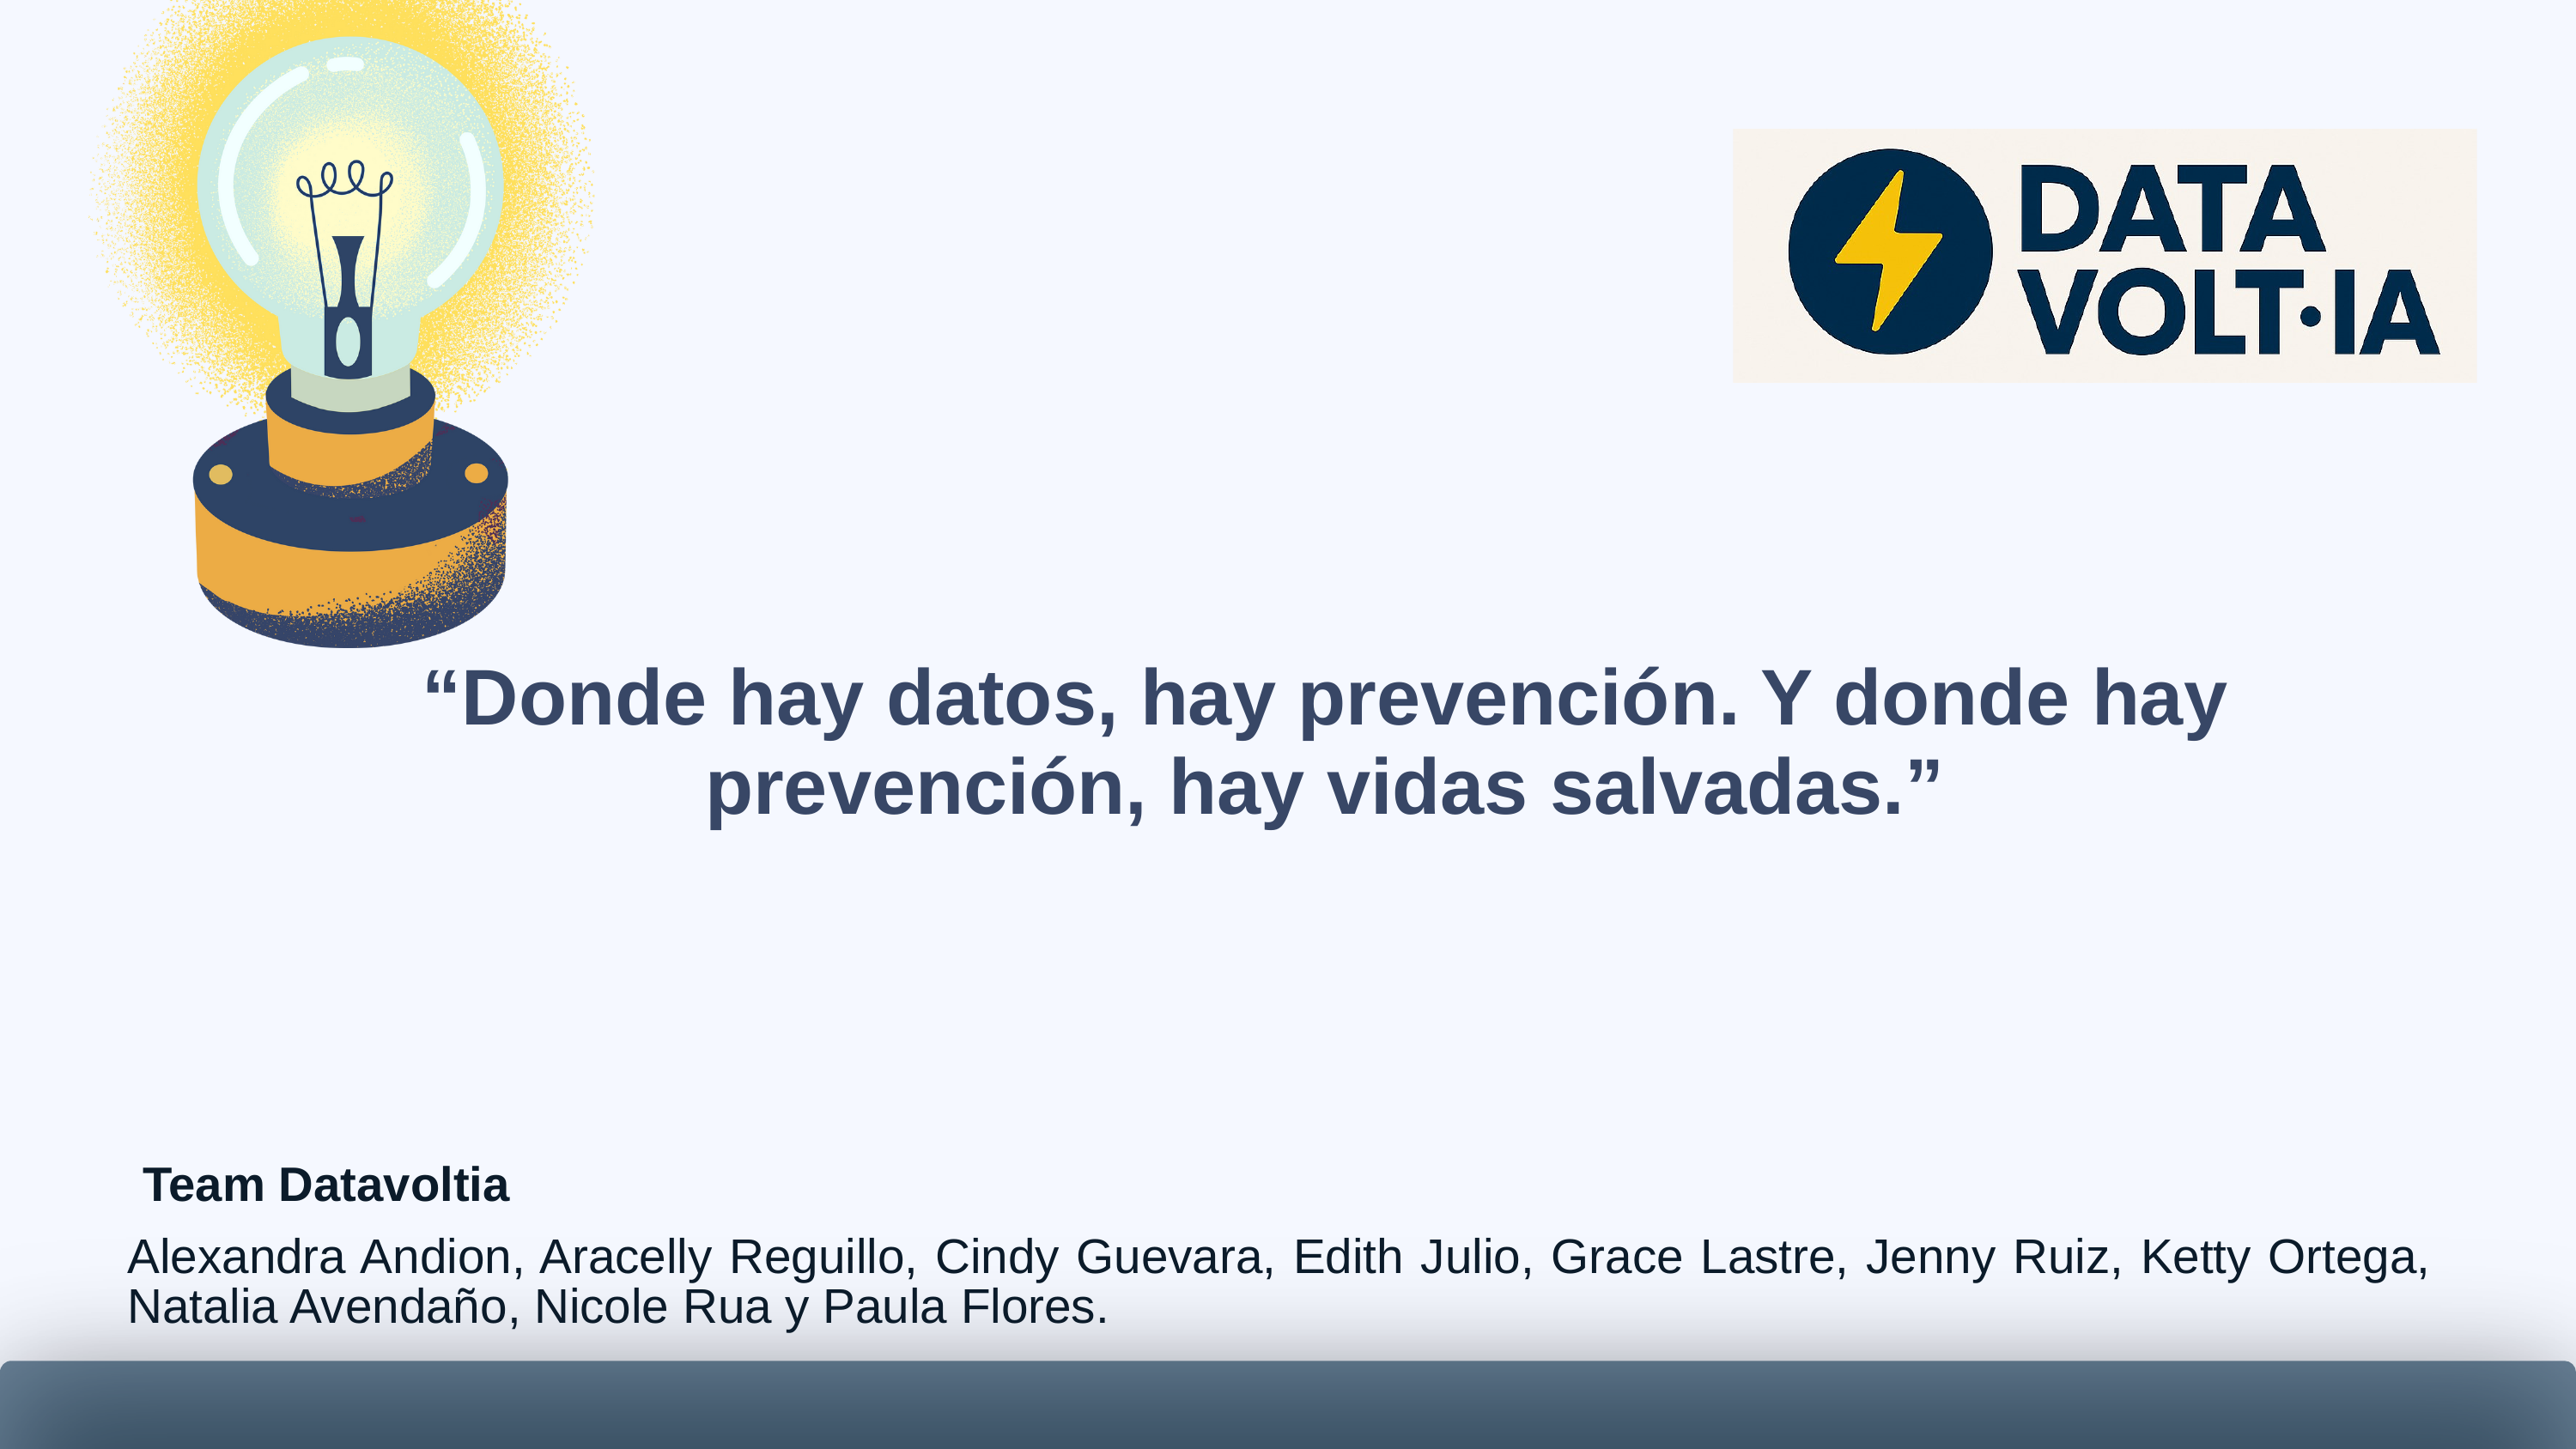

“Donde hay datos, hay prevención. Y donde hay prevención, hay vidas salvadas.”

Team Datavoltia

Alexandra Andion, Aracelly Reguillo, Cindy Guevara, Edith Julio, Grace Lastre, Jenny Ruiz, Ketty Ortega, Natalia Avendaño, Nicole Rua y Paula Flores.